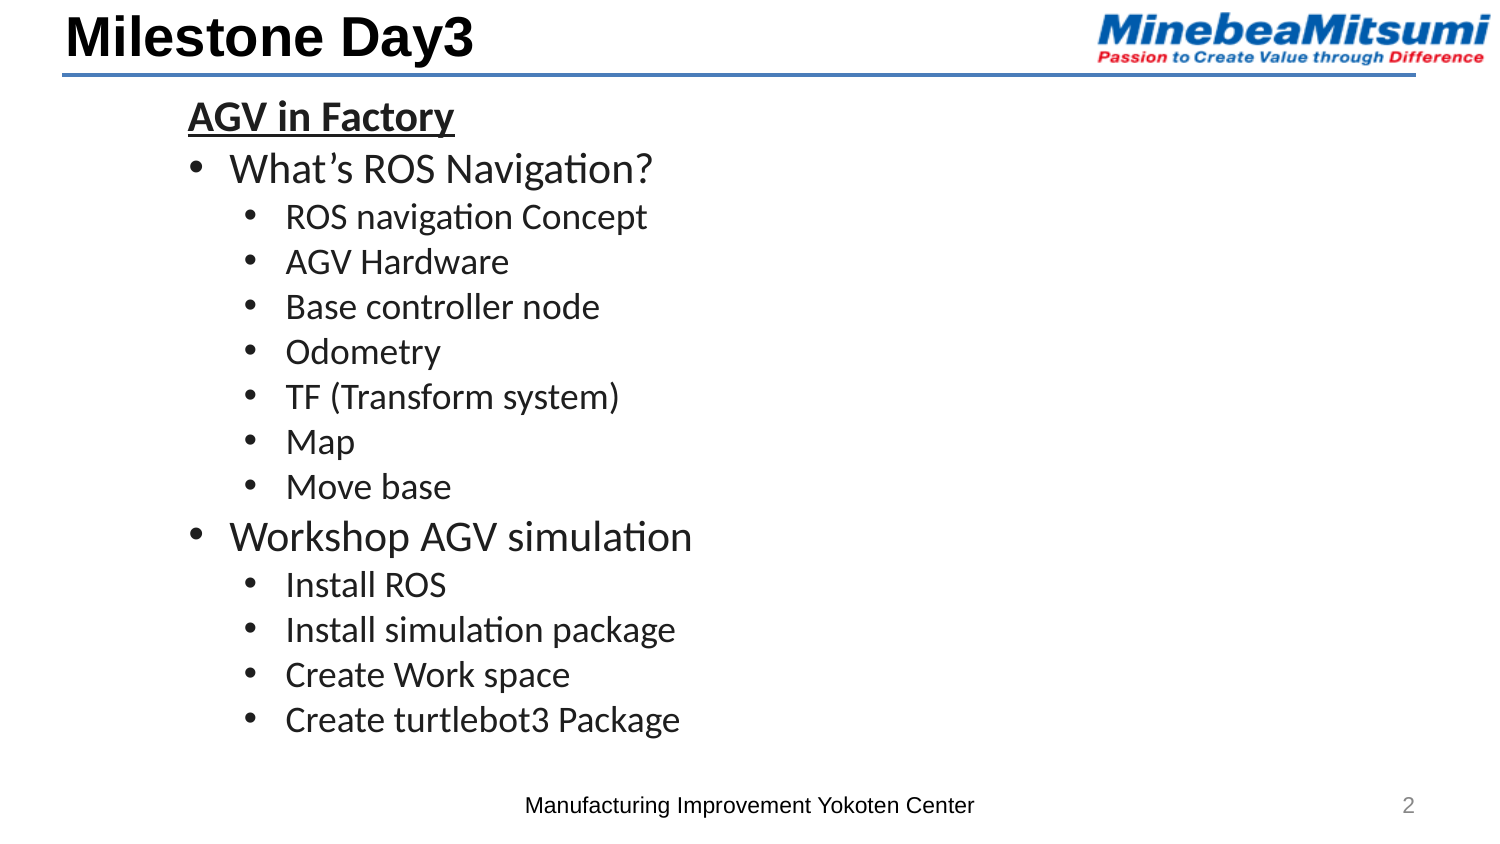

Milestone Day3
AGV in Factory
What’s ROS Navigation?
ROS navigation Concept
AGV Hardware
Base controller node
Odometry
TF (Transform system)
Map
Move base
Workshop AGV simulation
Install ROS
Install simulation package
Create Work space
Create turtlebot3 Package
Manufacturing Improvement Yokoten Center
2